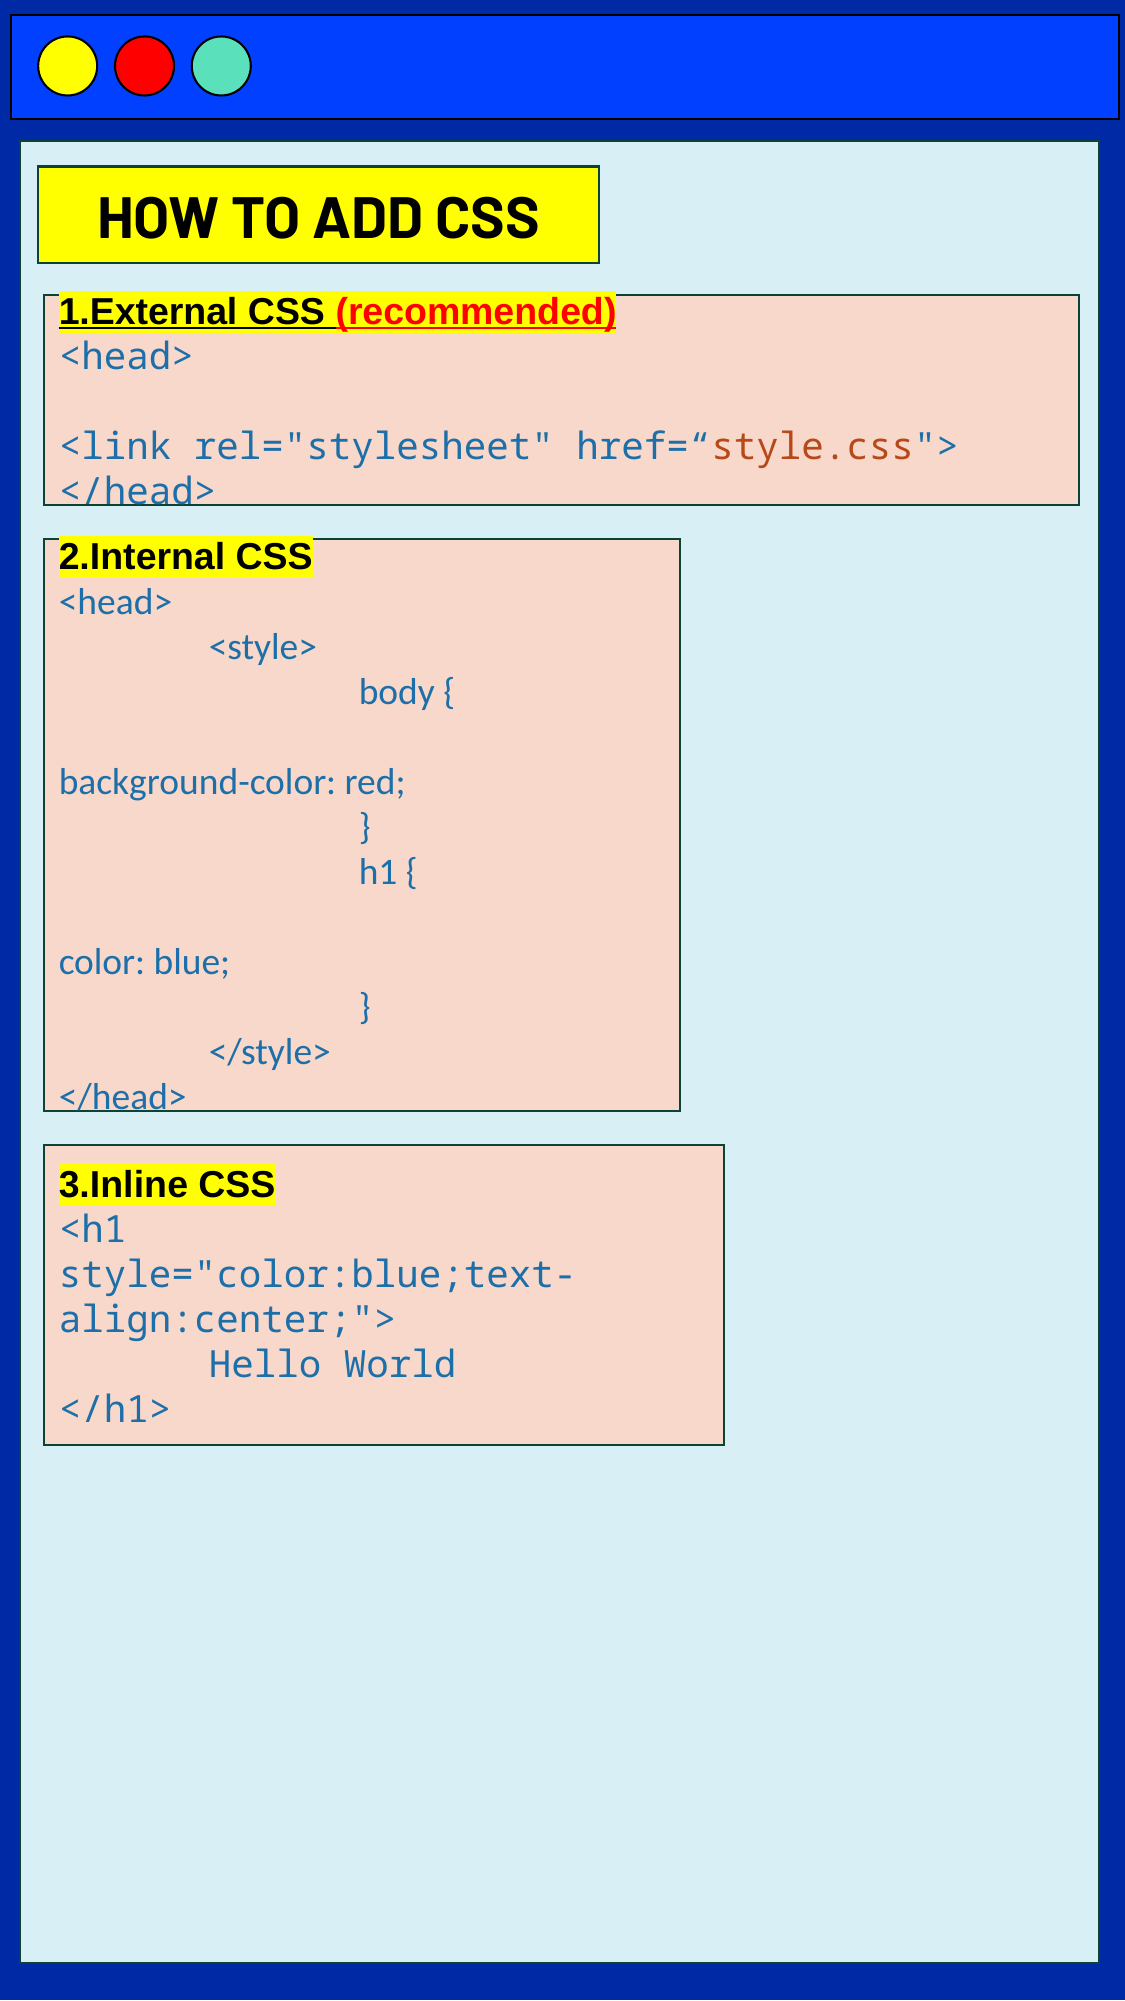

HOW TO ADD CSS
1.External CSS (recommended)
<head>
	<link rel="stylesheet" href=“style.css">
</head>
2.Internal CSS
<head>
	<style>
		body {
  			background-color: red;
		}
		h1 {
  			color: blue;
		}
	</style>
</head>
3.Inline CSS
<h1 
style="color:blue;text-align:center;">
	Hello World
</h1>